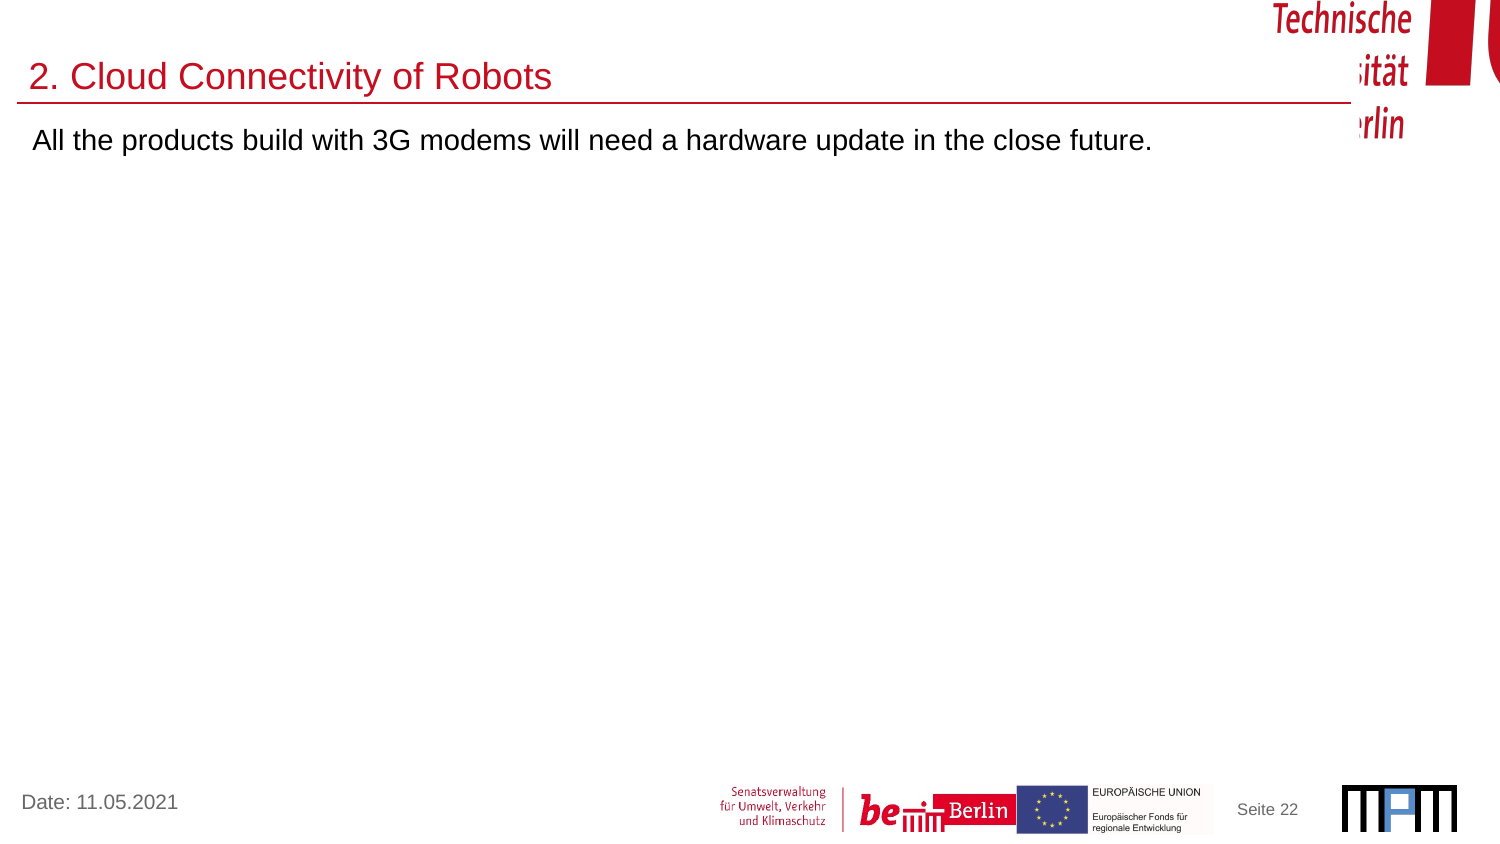

# 2. Cloud Connectivity of Robots
All the products build with 3G modems will need a hardware update in the close future.
Seite 22